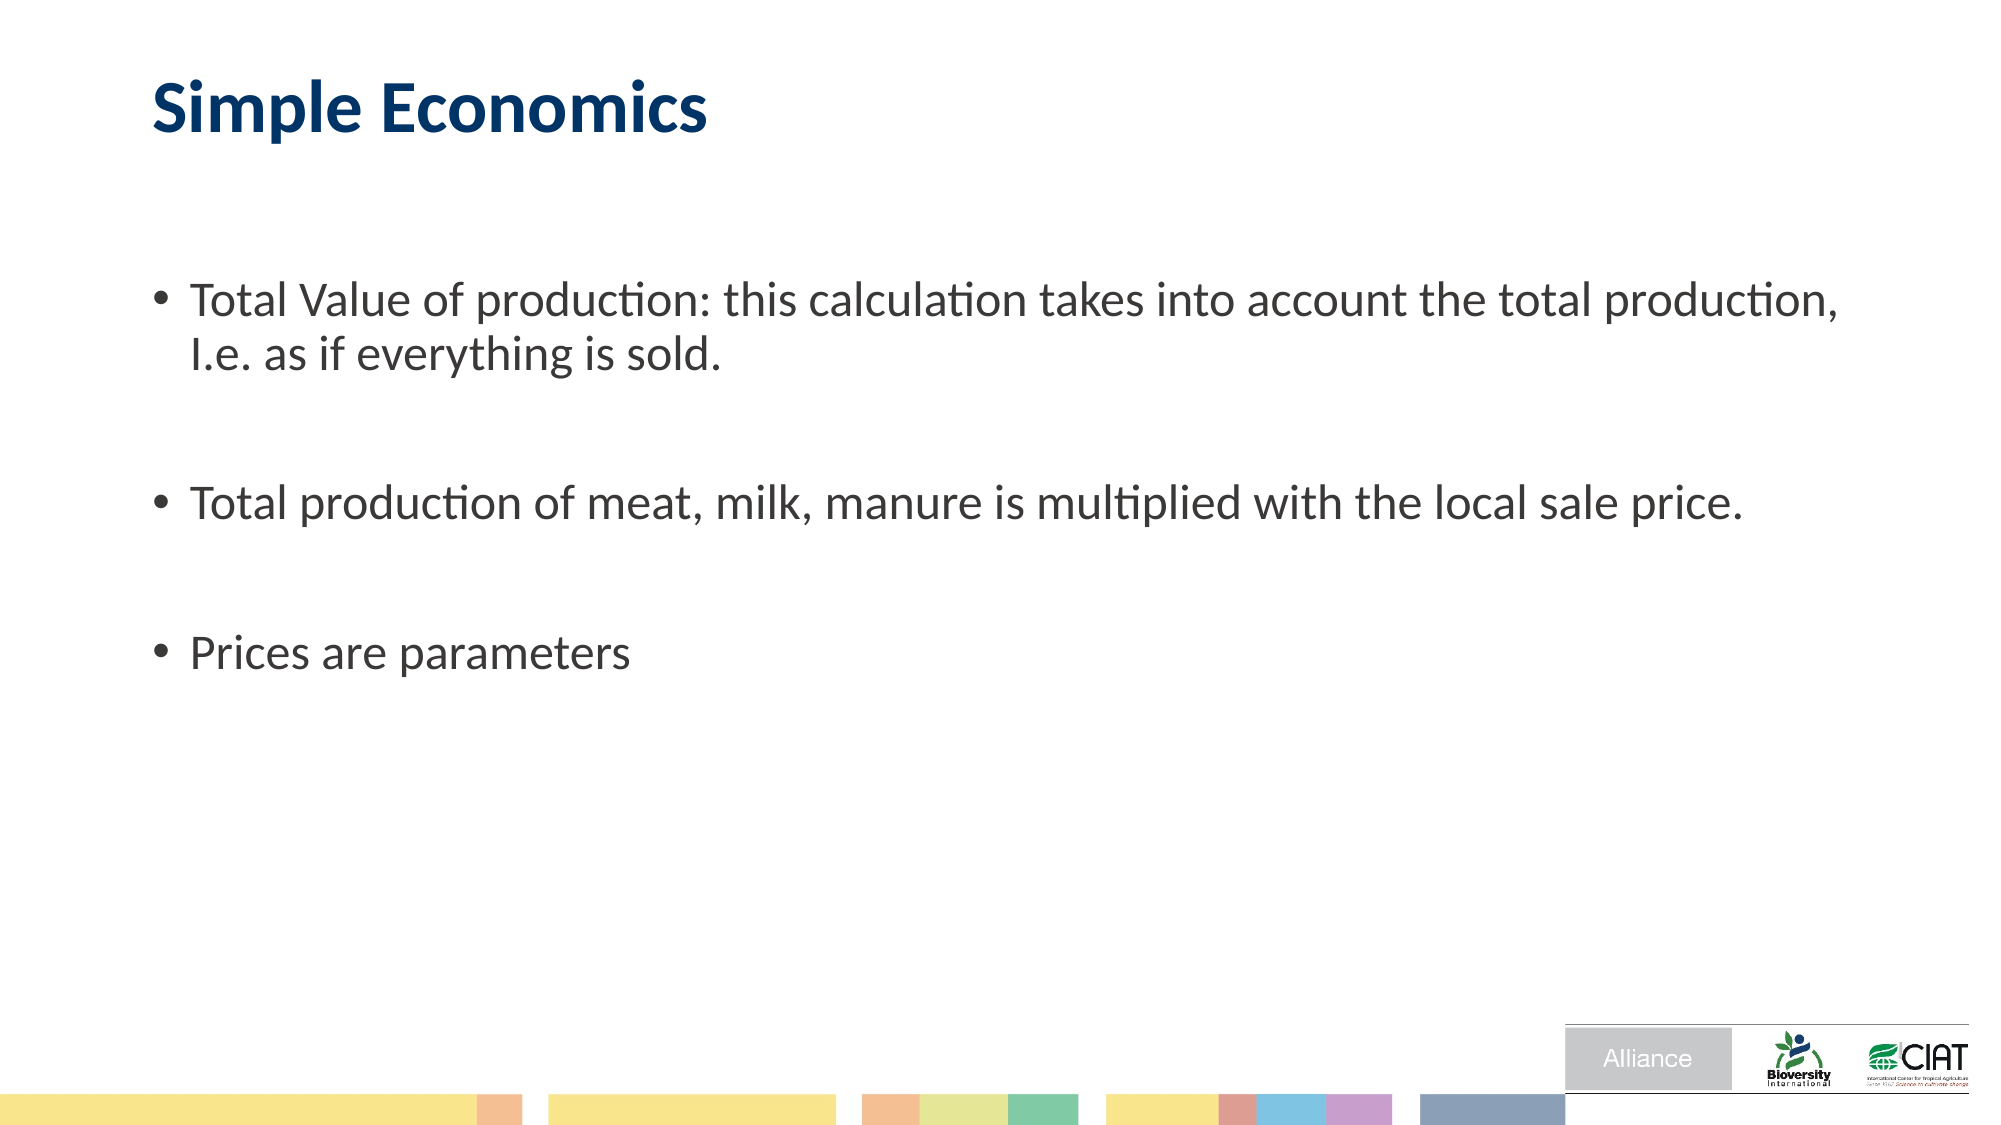

# Simple Economics
Total Value of production: this calculation takes into account the total production, I.e. as if everything is sold.

Total production of meat, milk, manure is multiplied with the local sale price.

Prices are parameters